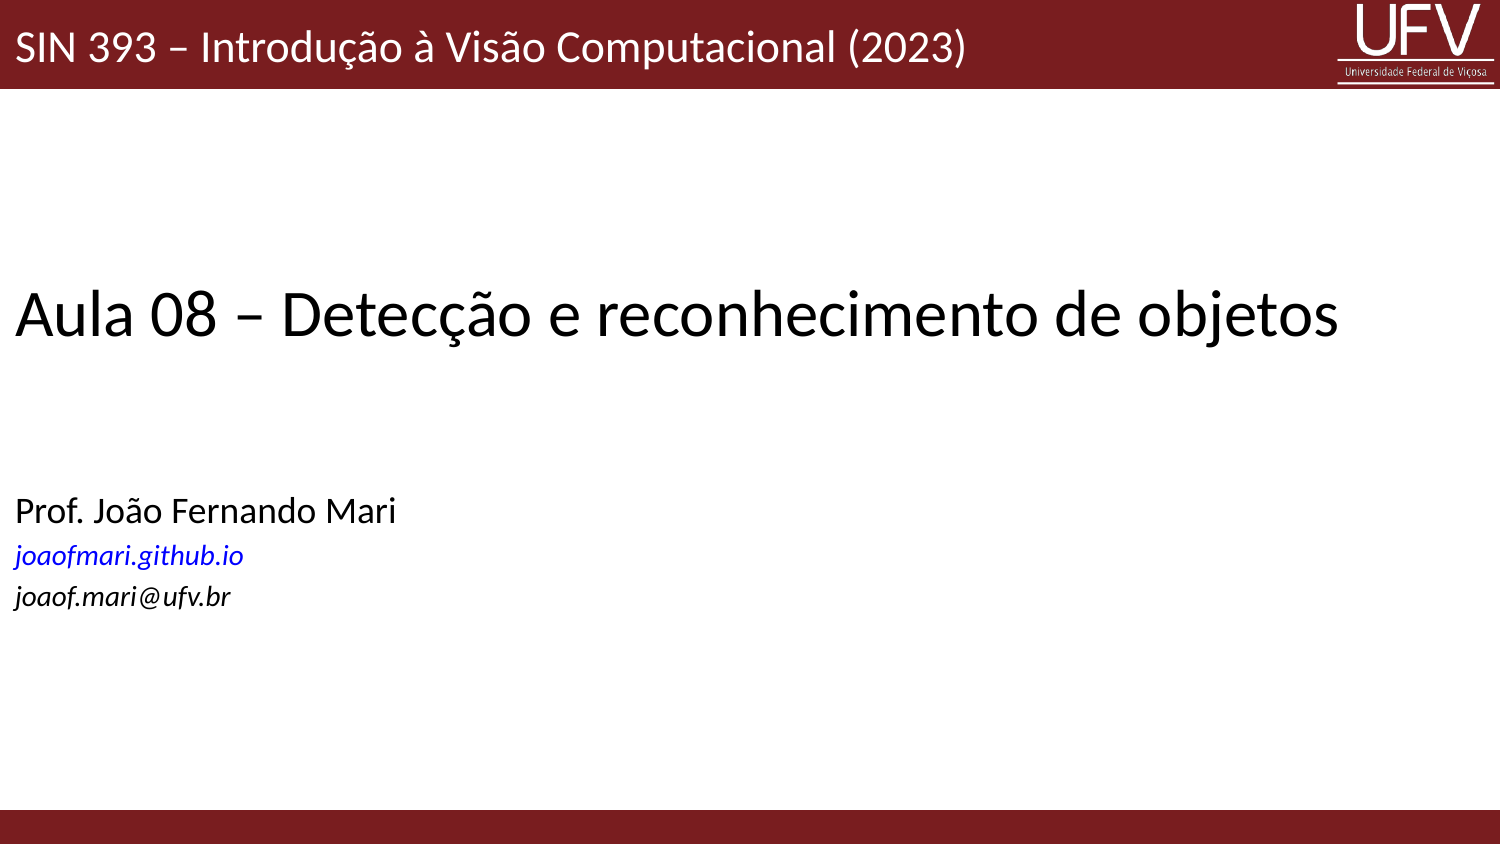

SIN 393 – Introdução à Visão Computacional (2023)
# Aula 08 – Detecção e reconhecimento de objetos
Prof. João Fernando Mari
joaofmari.github.io
joaof.mari@ufv.br